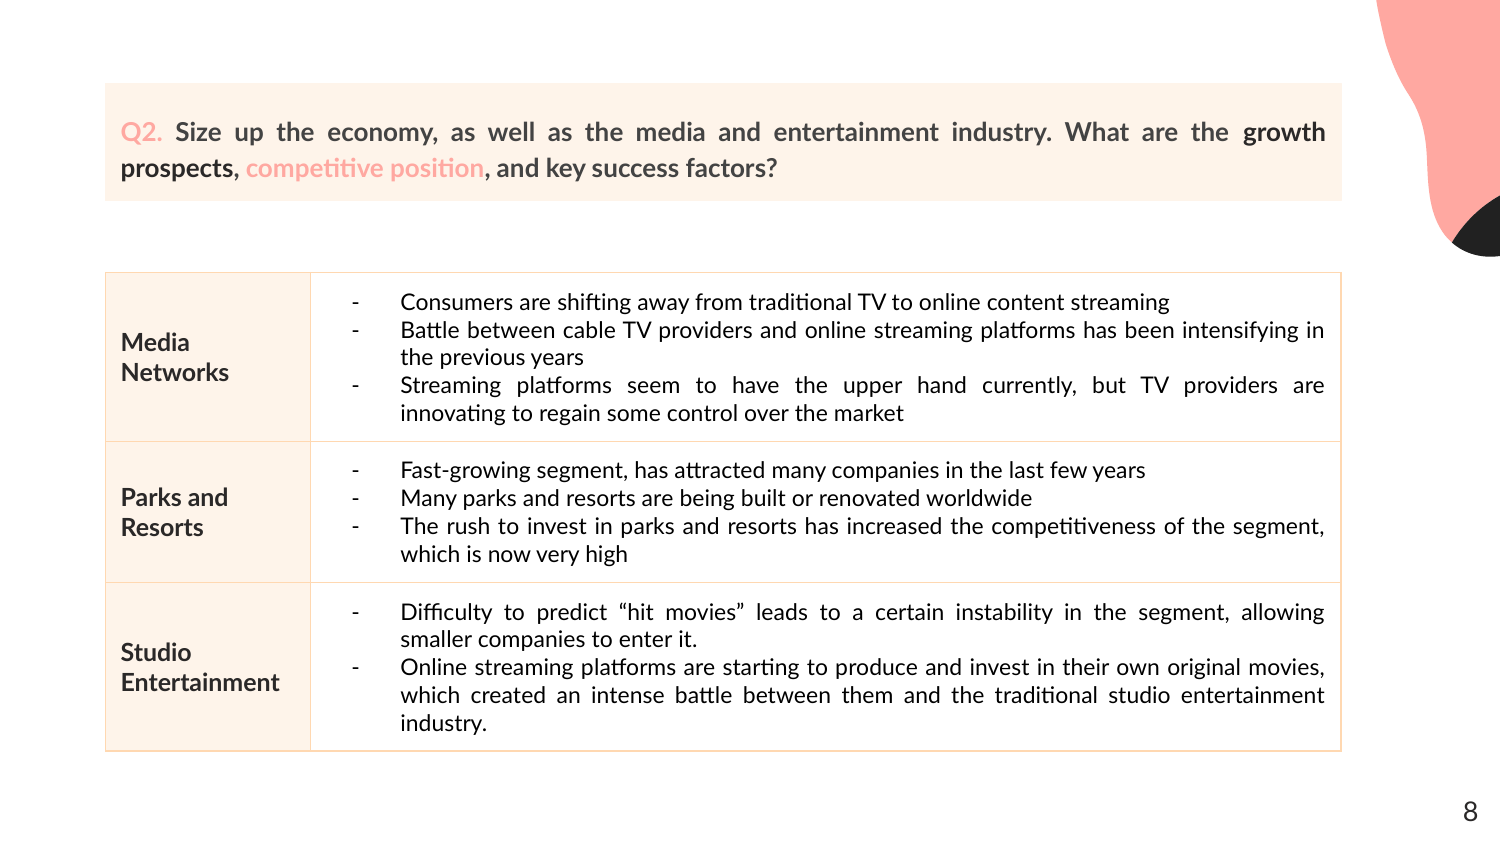

# Q2. Size up the economy, as well as the media and entertainment industry. What are the growth prospects, competitive position, and key success factors?
| Media Networks | Consumers are shifting away from traditional TV to online content streaming Battle between cable TV providers and online streaming platforms has been intensifying in the previous years Streaming platforms seem to have the upper hand currently, but TV providers are innovating to regain some control over the market |
| --- | --- |
| Parks and Resorts | Fast-growing segment, has attracted many companies in the last few years Many parks and resorts are being built or renovated worldwide The rush to invest in parks and resorts has increased the competitiveness of the segment, which is now very high |
| Studio Entertainment | Difficulty to predict “hit movies” leads to a certain instability in the segment, allowing smaller companies to enter it. Online streaming platforms are starting to produce and invest in their own original movies, which created an intense battle between them and the traditional studio entertainment industry. |
8